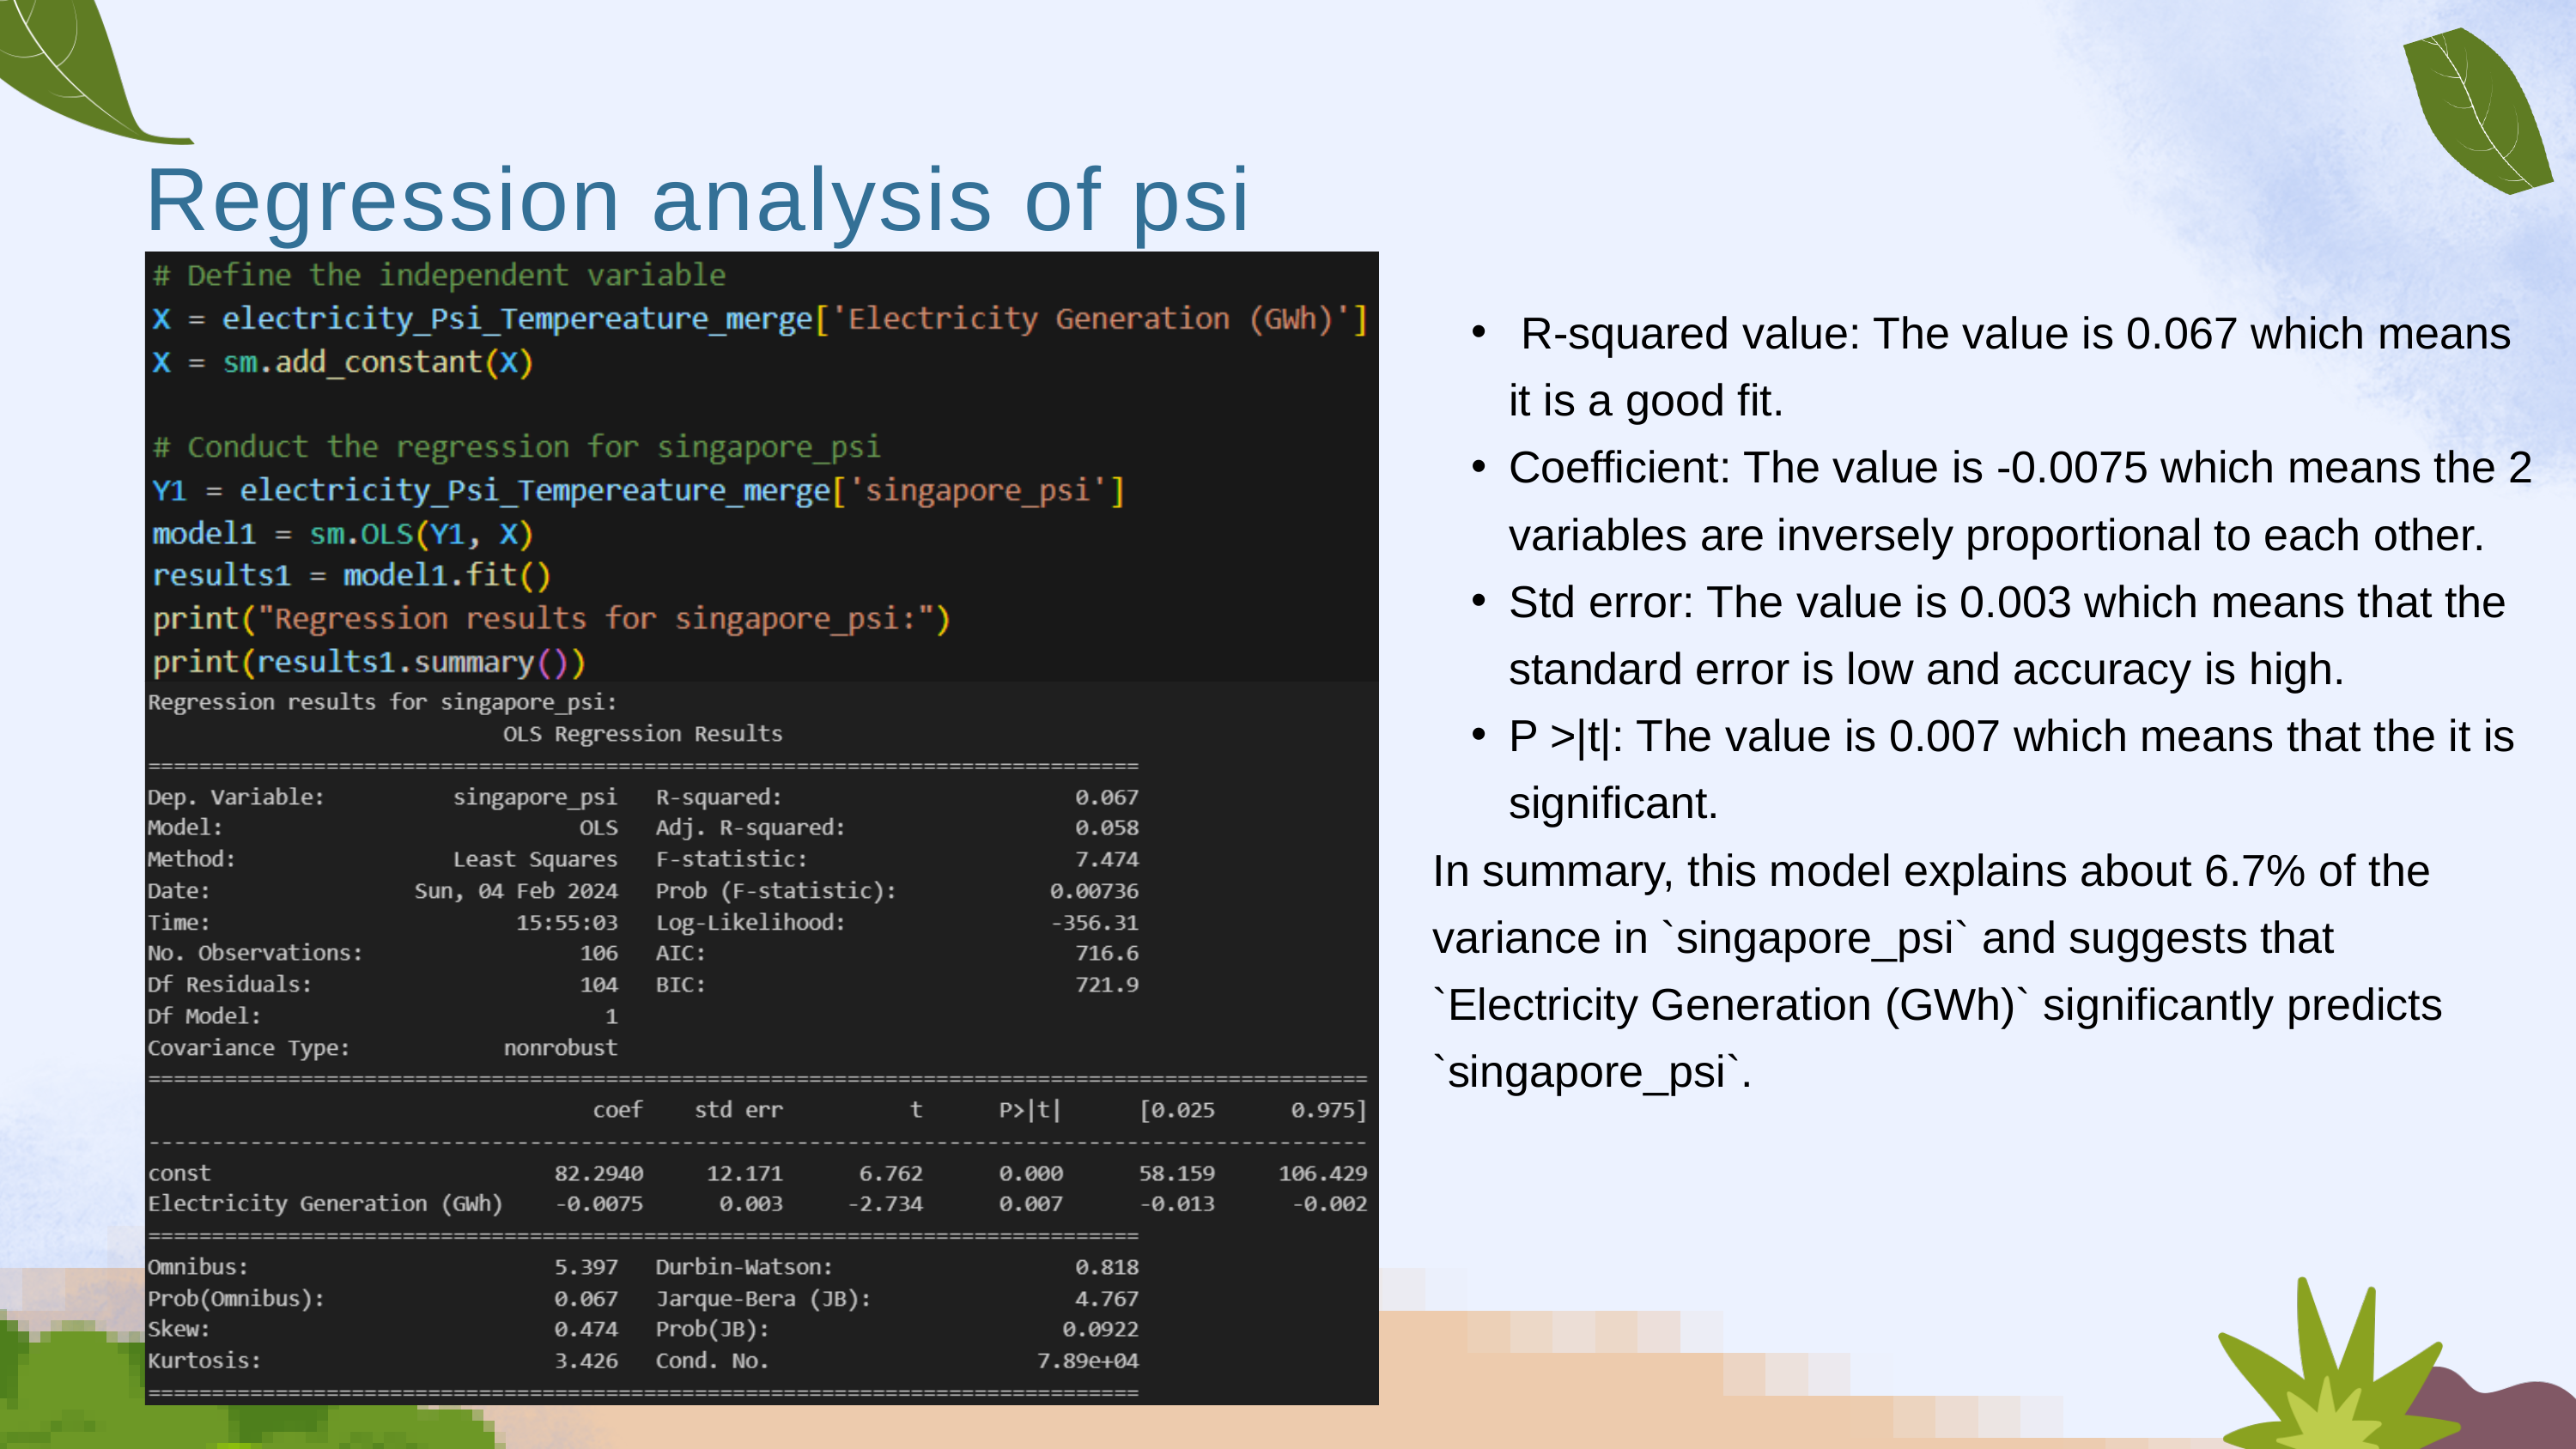

Regression analysis of psi

 R-squared value: The value is 0.067 which means it is a good fit.
Coefficient: The value is -0.0075 which means the 2 variables are inversely proportional to each other.
Std error: The value is 0.003 which means that the standard error is low and accuracy is high.
P >|t|: The value is 0.007 which means that the it is significant.
In summary, this model explains about 6.7% of the variance in `singapore_psi` and suggests that `Electricity Generation (GWh)` significantly predicts `singapore_psi`.